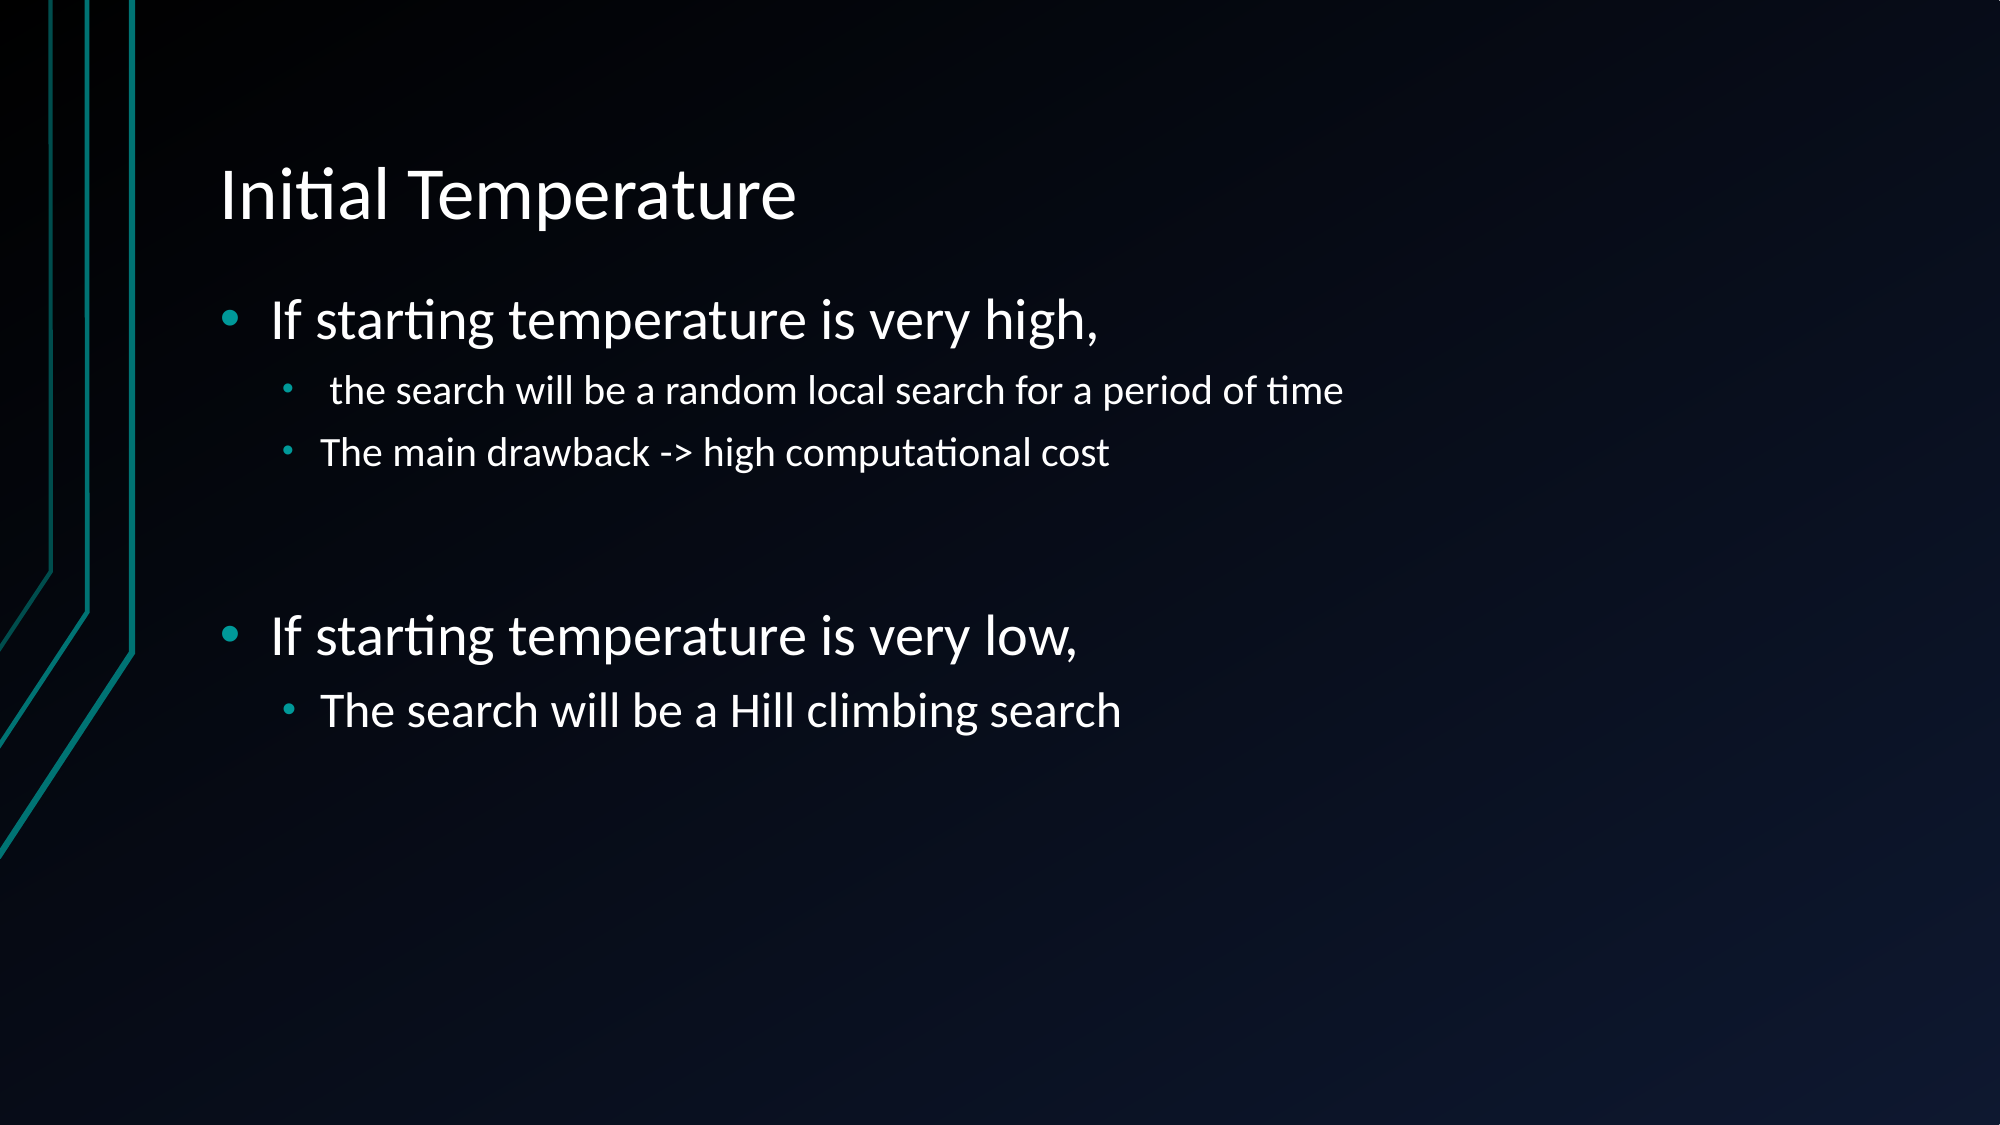

# Initial Temperature
If starting temperature is very high,
 the search will be a random local search for a period of time
The main drawback -> high computational cost

If starting temperature is very low,
The search will be a Hill climbing search